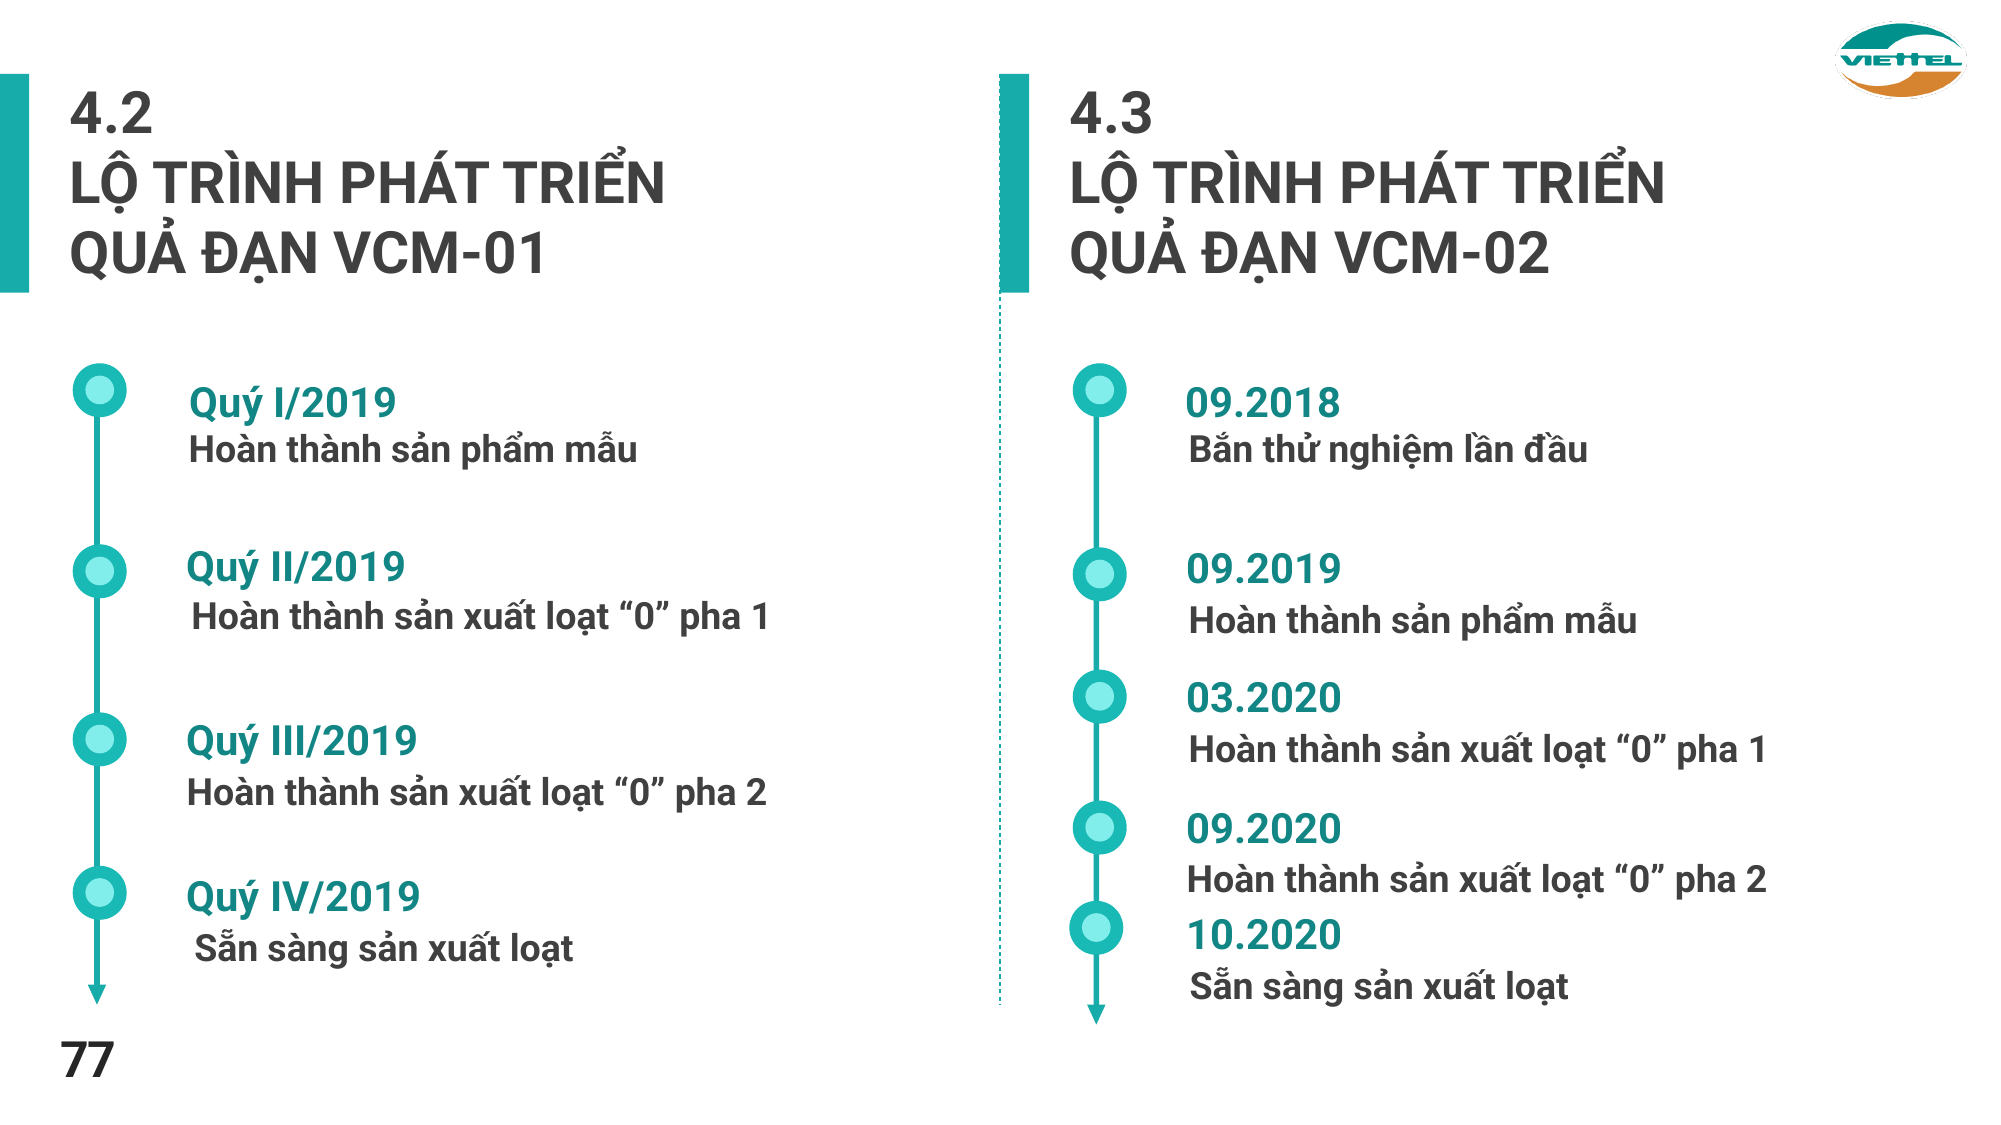

4.3
LỘ TRÌNH PHÁT TRIỂN      QUẢ ĐẠN VCM-02
4.2
LỘ TRÌNH PHÁT TRIỂN      QUẢ ĐẠN VCM-01

Quý I/2019
Hoàn thành sản phẩm mẫu

Quý II/2019

Hoàn thành sản xuất loạt “0” pha 1

Quý III/2019

Hoàn thành sản xuất loạt “0” pha 2
Quý IV/2019

Sẵn sàng sản xuất loạt
09.2018
Bắn thử nghiệm lần đầu

09.2019

Hoàn thành sản phẩm mẫu
03.2020

Hoàn thành sản xuất loạt “0” pha 1
09.2020

Hoàn thành sản xuất loạt “0” pha 2
10.2020

Sẵn sàng sản xuất loạt
77